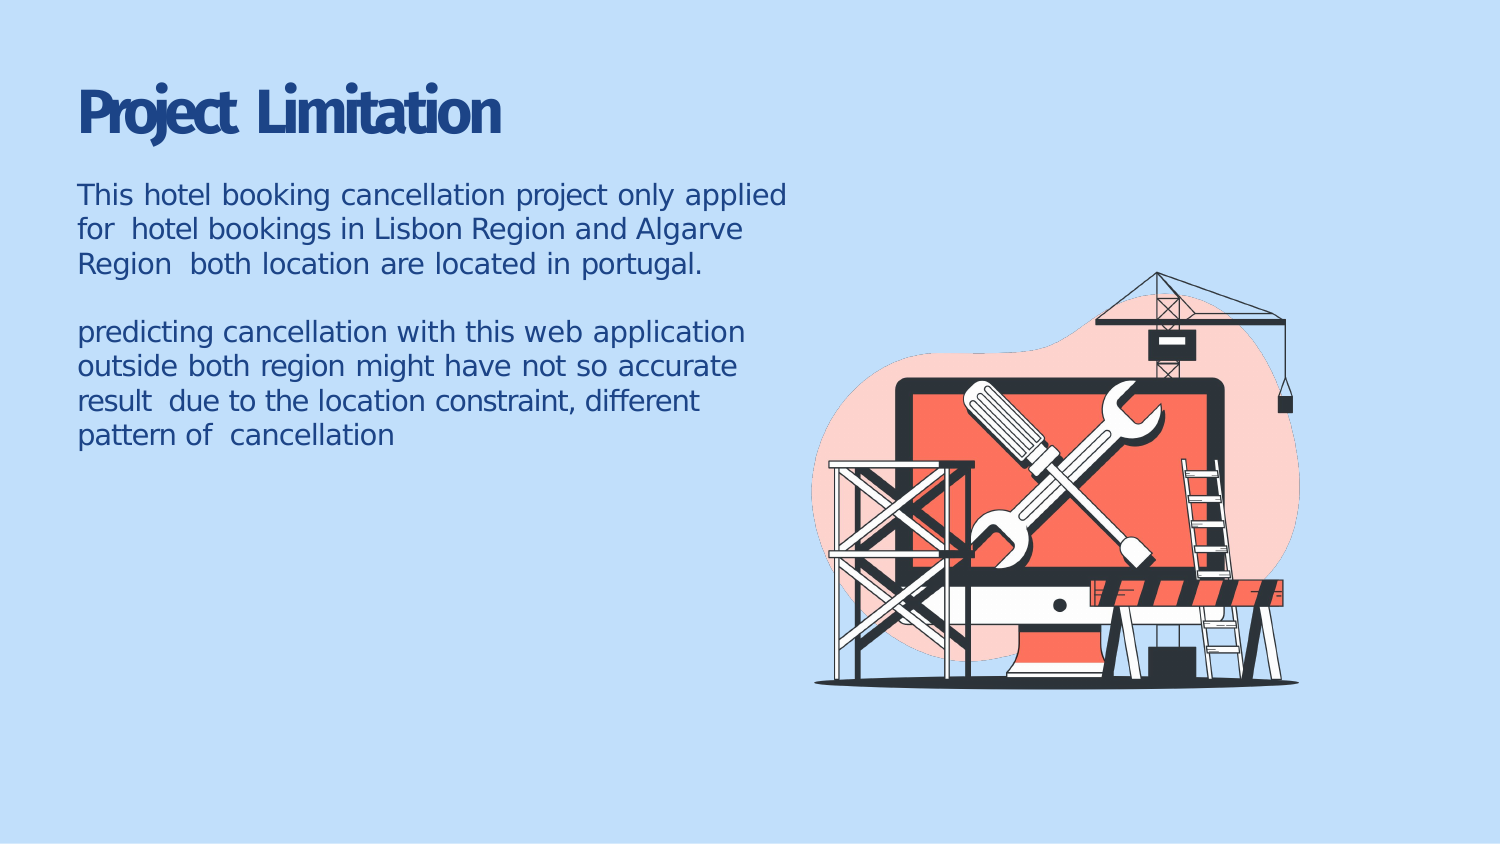

# Project Limitation

This hotel booking cancellation project only applied for  hotel bookings in Lisbon Region and Algarve Region  both location are located in portugal.

predicting cancellation with this web application  outside both region might have not so accurate result  due to the location constraint, different pattern of  cancellation